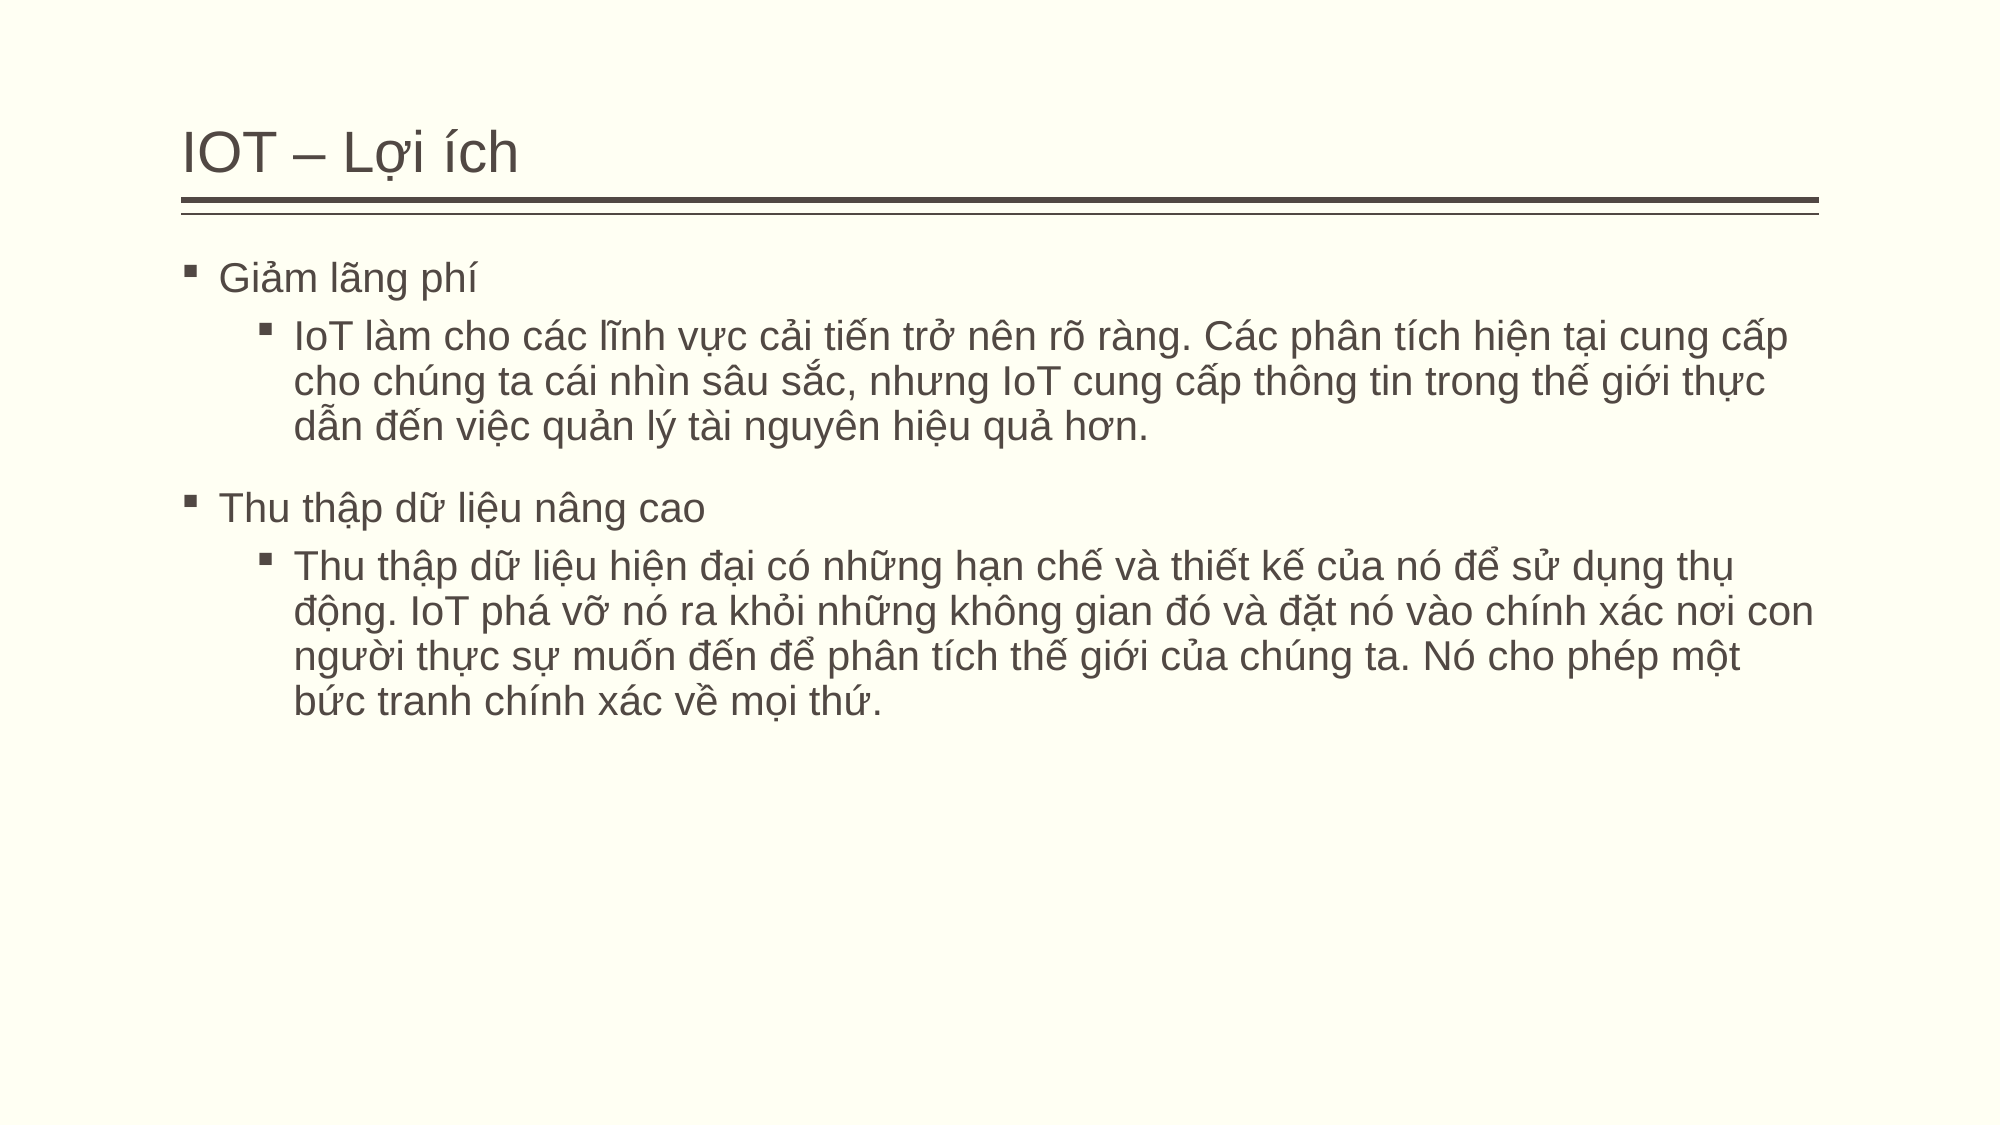

# IOT – Lợi ích
Giảm lãng phí
IoT làm cho các lĩnh vực cải tiến trở nên rõ ràng. Các phân tích hiện tại cung cấp cho chúng ta cái nhìn sâu sắc, nhưng IoT cung cấp thông tin trong thế giới thực dẫn đến việc quản lý tài nguyên hiệu quả hơn.
Thu thập dữ liệu nâng cao
Thu thập dữ liệu hiện đại có những hạn chế và thiết kế của nó để sử dụng thụ động. IoT phá vỡ nó ra khỏi những không gian đó và đặt nó vào chính xác nơi con người thực sự muốn đến để phân tích thế giới của chúng ta. Nó cho phép một bức tranh chính xác về mọi thứ.